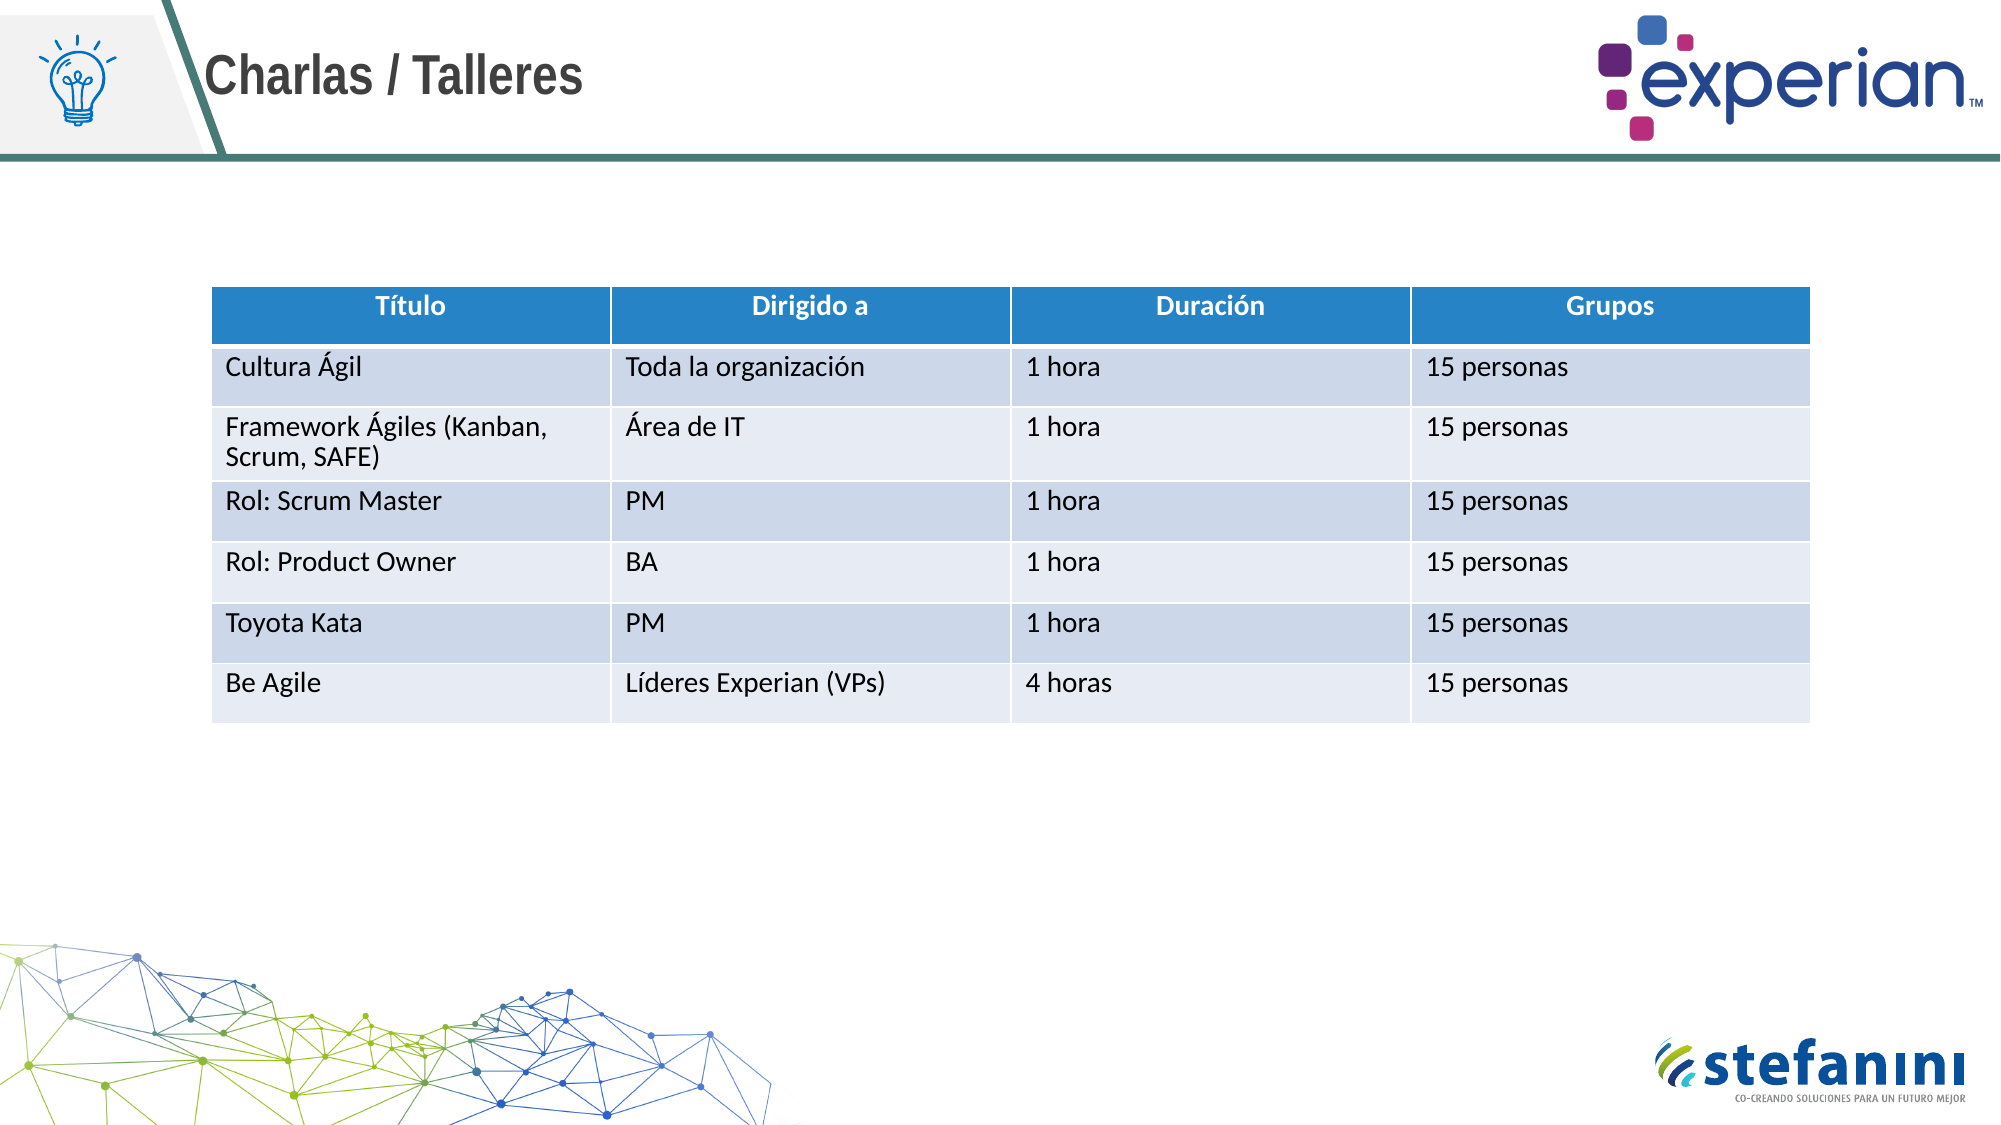

# Charlas / Talleres
| Título | Dirigido a | Duración | Grupos |
| --- | --- | --- | --- |
| Cultura Ágil | Toda la organización | 1 hora | 15 personas |
| Framework Ágiles (Kanban, Scrum, SAFE) | Área de IT | 1 hora | 15 personas |
| Rol: Scrum Master | PM | 1 hora | 15 personas |
| Rol: Product Owner | BA | 1 hora | 15 personas |
| Toyota Kata | PM | 1 hora | 15 personas |
| Be Agile | Líderes Experian (VPs) | 4 horas | 15 personas |